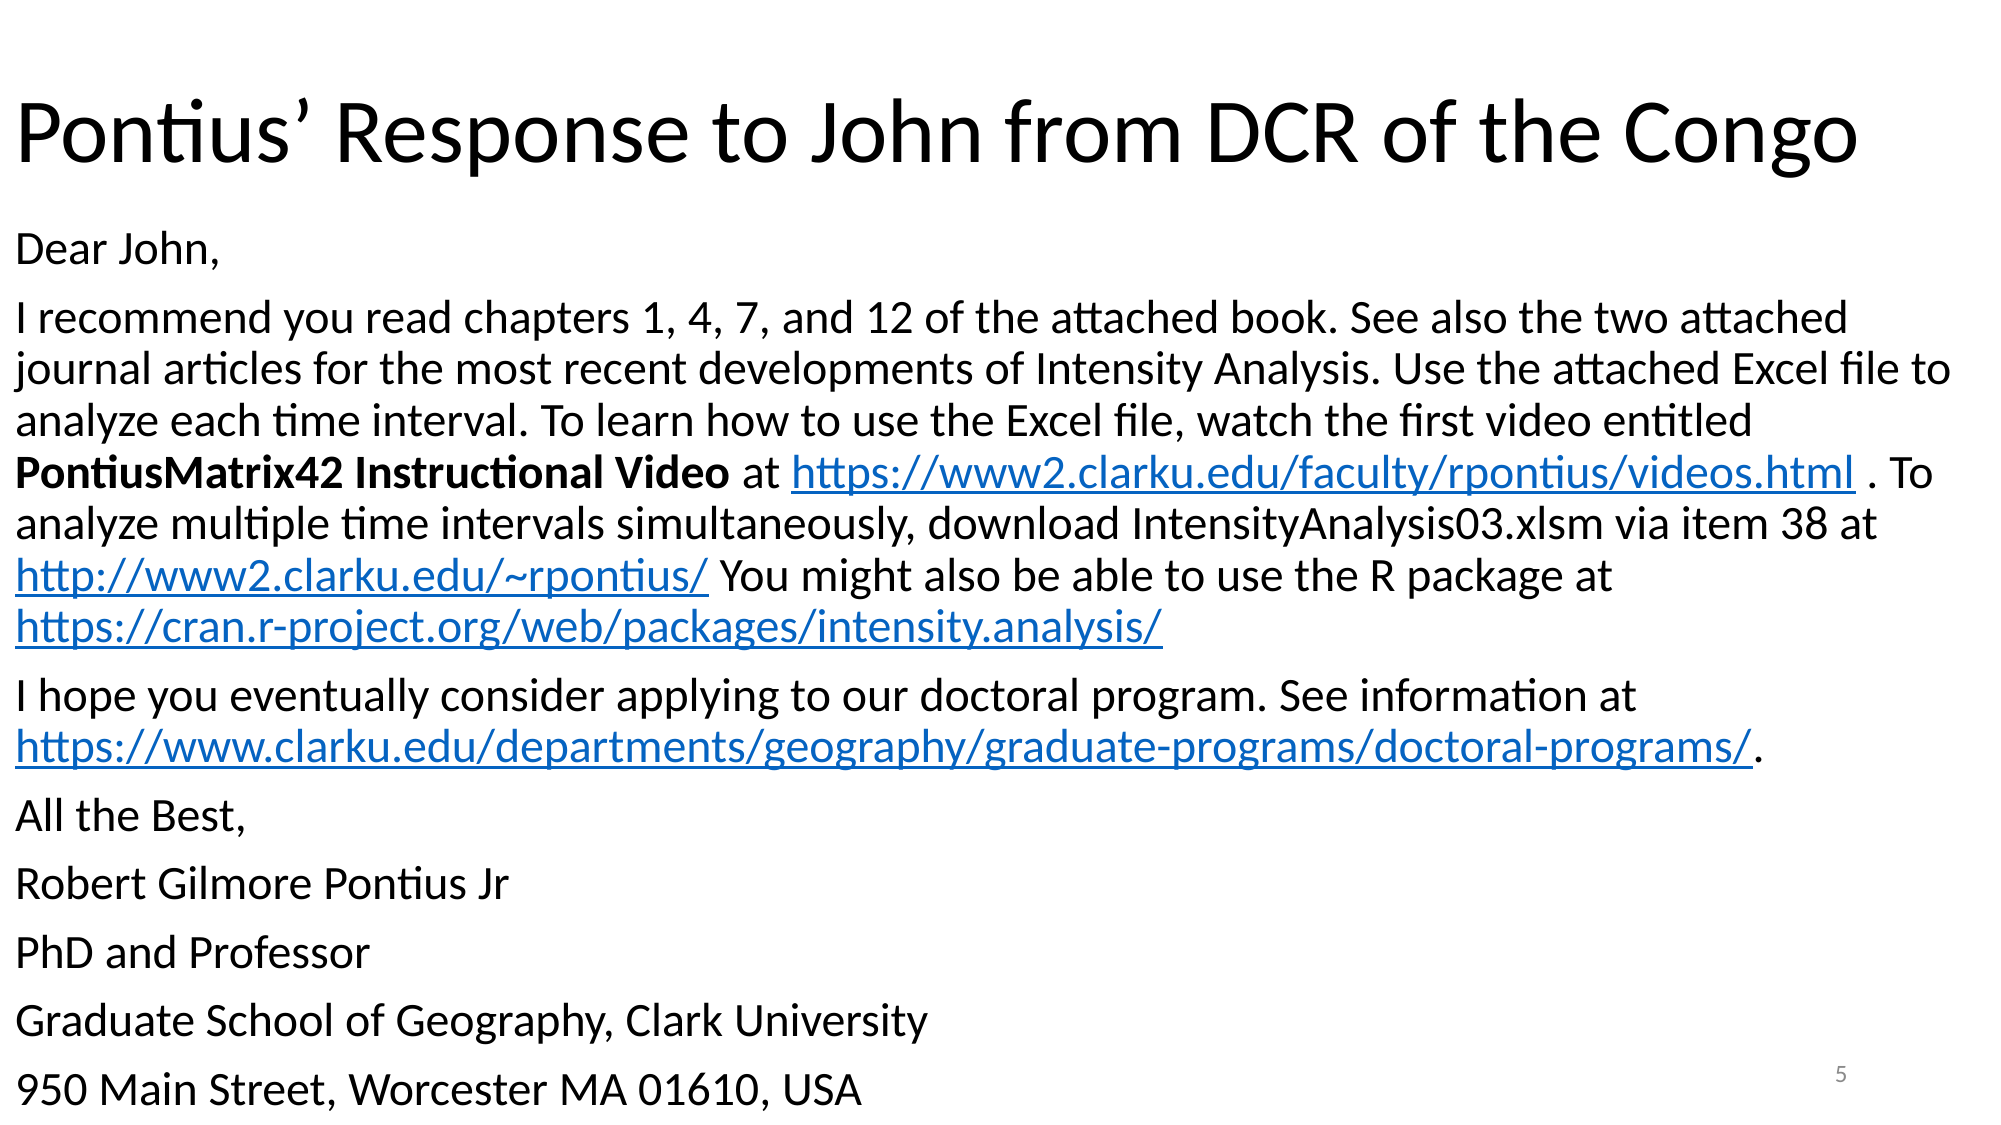

# Pontius’ Response to John from DCR of the Congo
Dear John,
I recommend you read chapters 1, 4, 7, and 12 of the attached book. See also the two attached journal articles for the most recent developments of Intensity Analysis. Use the attached Excel file to analyze each time interval. To learn how to use the Excel file, watch the first video entitled PontiusMatrix42 Instructional Video at https://www2.clarku.edu/faculty/rpontius/videos.html . To analyze multiple time intervals simultaneously, download IntensityAnalysis03.xlsm via item 38 at http://www2.clarku.edu/~rpontius/ You might also be able to use the R package at https://cran.r-project.org/web/packages/intensity.analysis/
I hope you eventually consider applying to our doctoral program. See information at https://www.clarku.edu/departments/geography/graduate-programs/doctoral-programs/.
All the Best,
Robert Gilmore Pontius Jr
PhD and Professor
Graduate School of Geography, Clark University
950 Main Street, Worcester MA 01610, USA
5